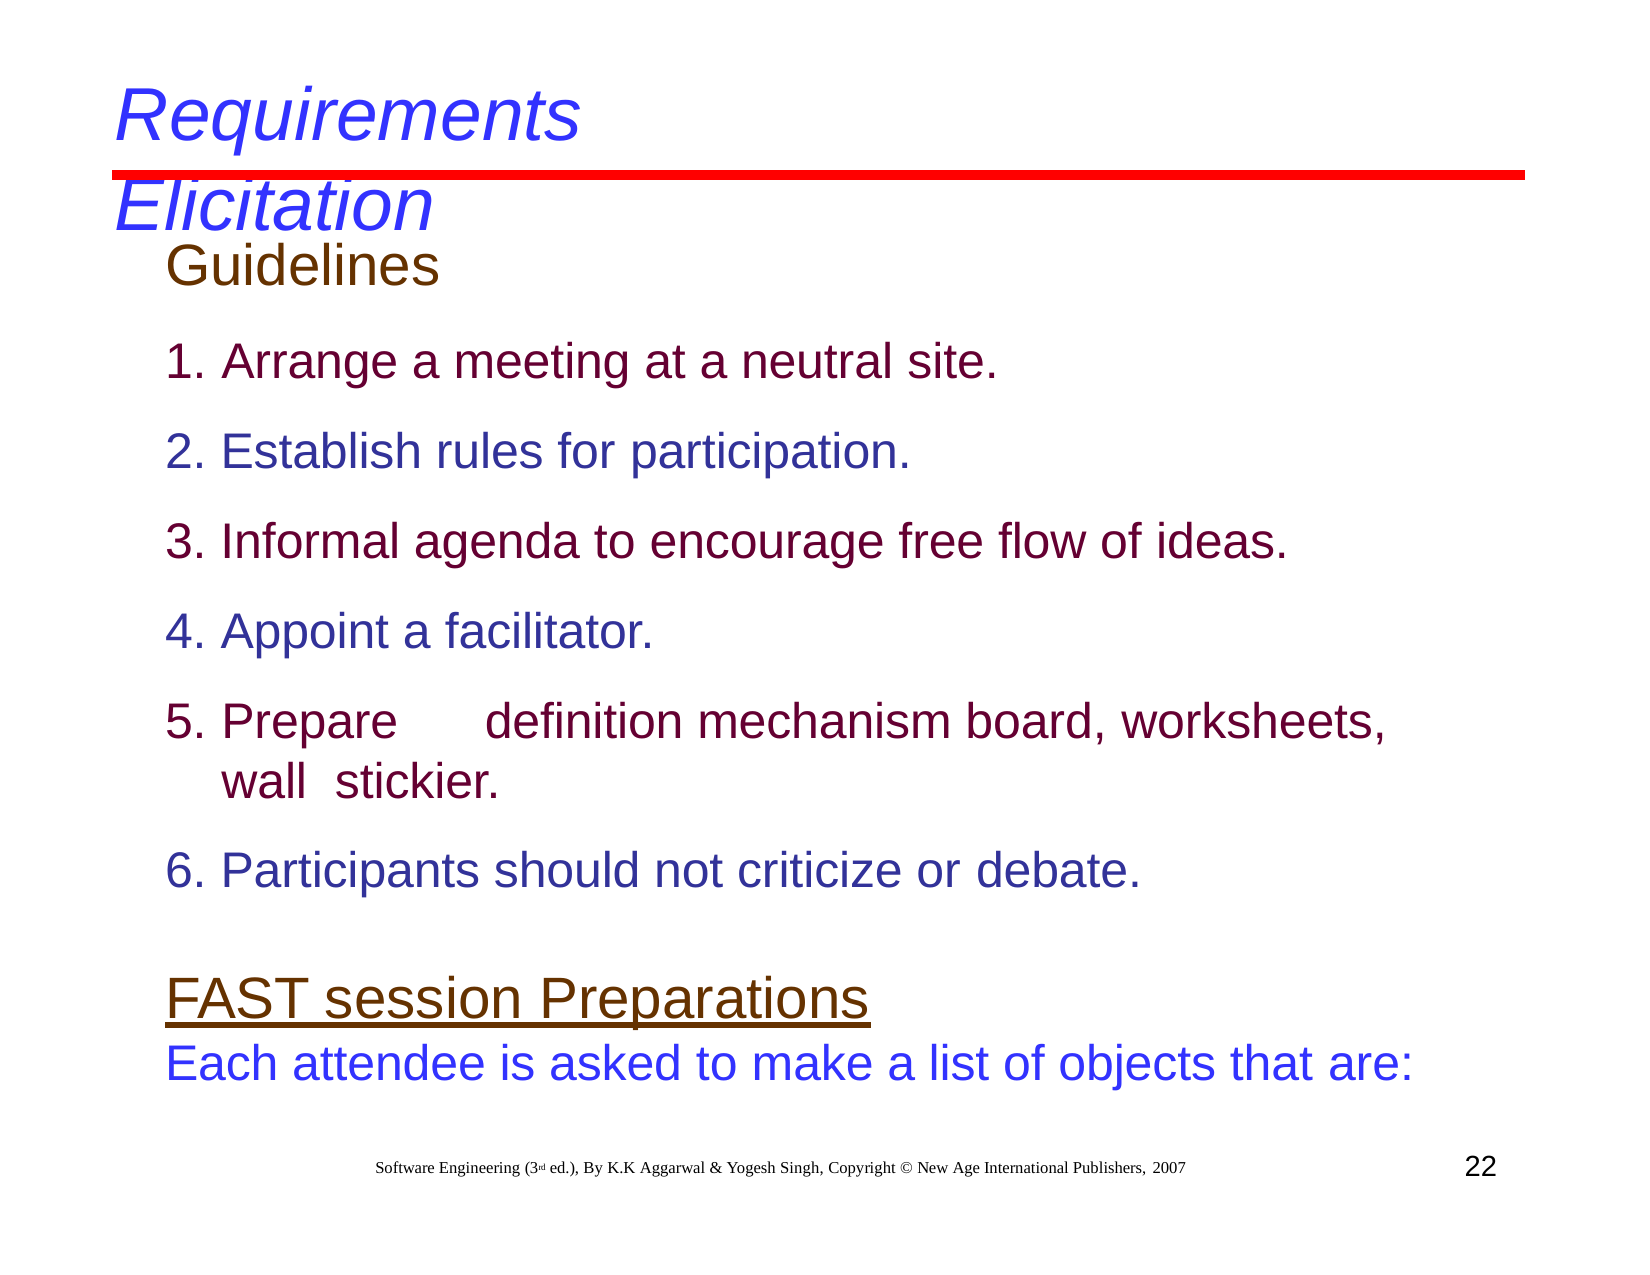

# Requirements Elicitation

Guidelines
Arrange a meeting at a neutral site.
Establish rules for participation.
Informal agenda to encourage free flow of ideas.
Appoint a facilitator.
Prepare	definition mechanism board, worksheets, wall  stickier.
Participants should not criticize or debate.

FAST session Preparations
Each attendee is asked to make a list of objects that are:
22
Software Engineering (3rd  ed.), By K.K Aggarwal & Yogesh Singh, Copyright © New Age International Publishers, 2007